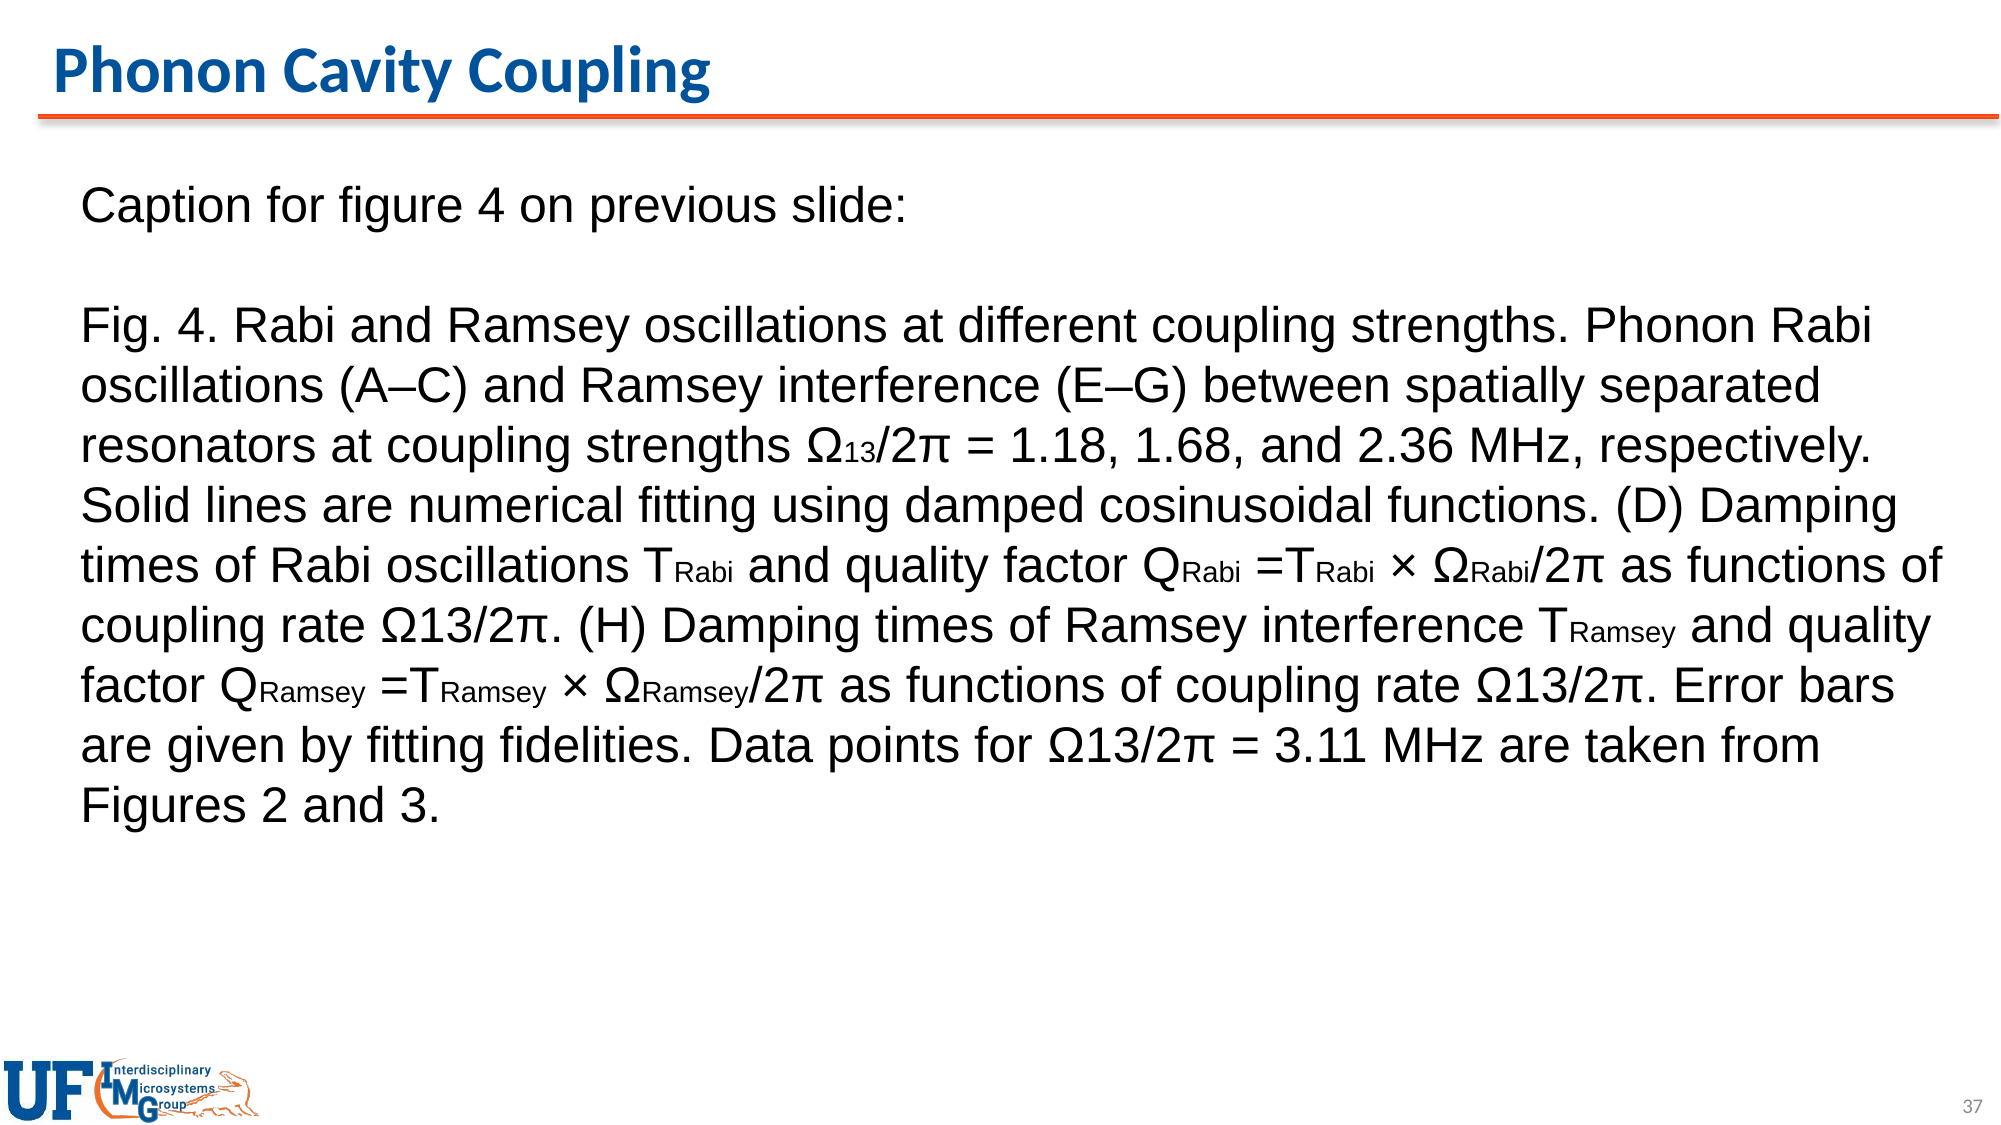

# Phonon Cavity Coupling
Caption for figure 4 on previous slide:

Fig. 4. Rabi and Ramsey oscillations at different coupling strengths. Phonon Rabi oscillations (A–C) and Ramsey interference (E–G) between spatially separated resonators at coupling strengths Ω13/2π = 1.18, 1.68, and 2.36 MHz, respectively. Solid lines are numerical fitting using damped cosinusoidal functions. (D) Damping times of Rabi oscillations TRabi and quality factor QRabi =TRabi × ΩRabi/2π as functions of coupling rate Ω13/2π. (H) Damping times of Ramsey interference TRamsey and quality factor QRamsey =TRamsey × ΩRamsey/2π as functions of coupling rate Ω13/2π. Error bars are given by fitting fidelities. Data points for Ω13/2π = 3.11 MHz are taken from Figures 2 and 3.
37